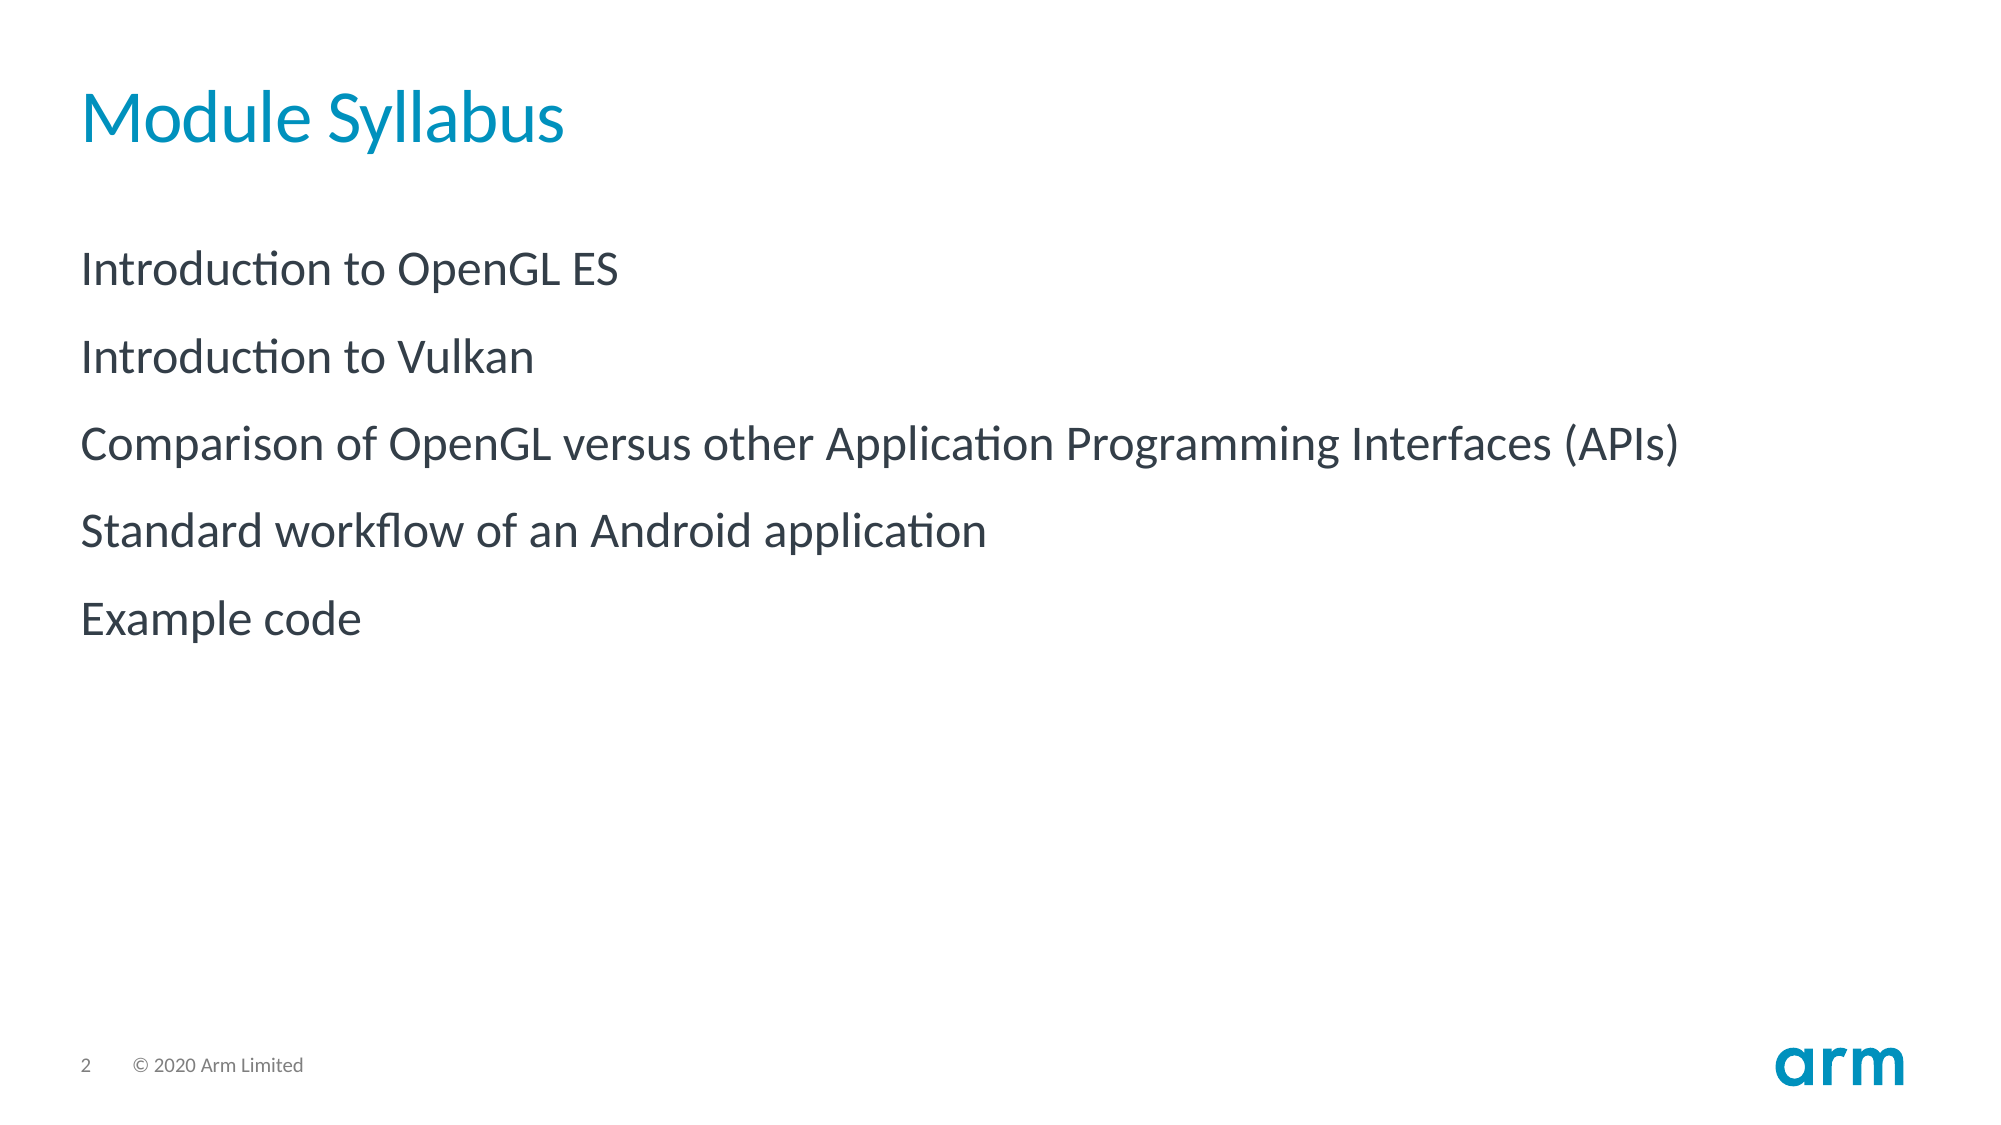

# Module Syllabus
Introduction to OpenGL ES
Introduction to Vulkan
Comparison of OpenGL versus other Application Programming Interfaces (APIs)
Standard workflow of an Android application
Example code